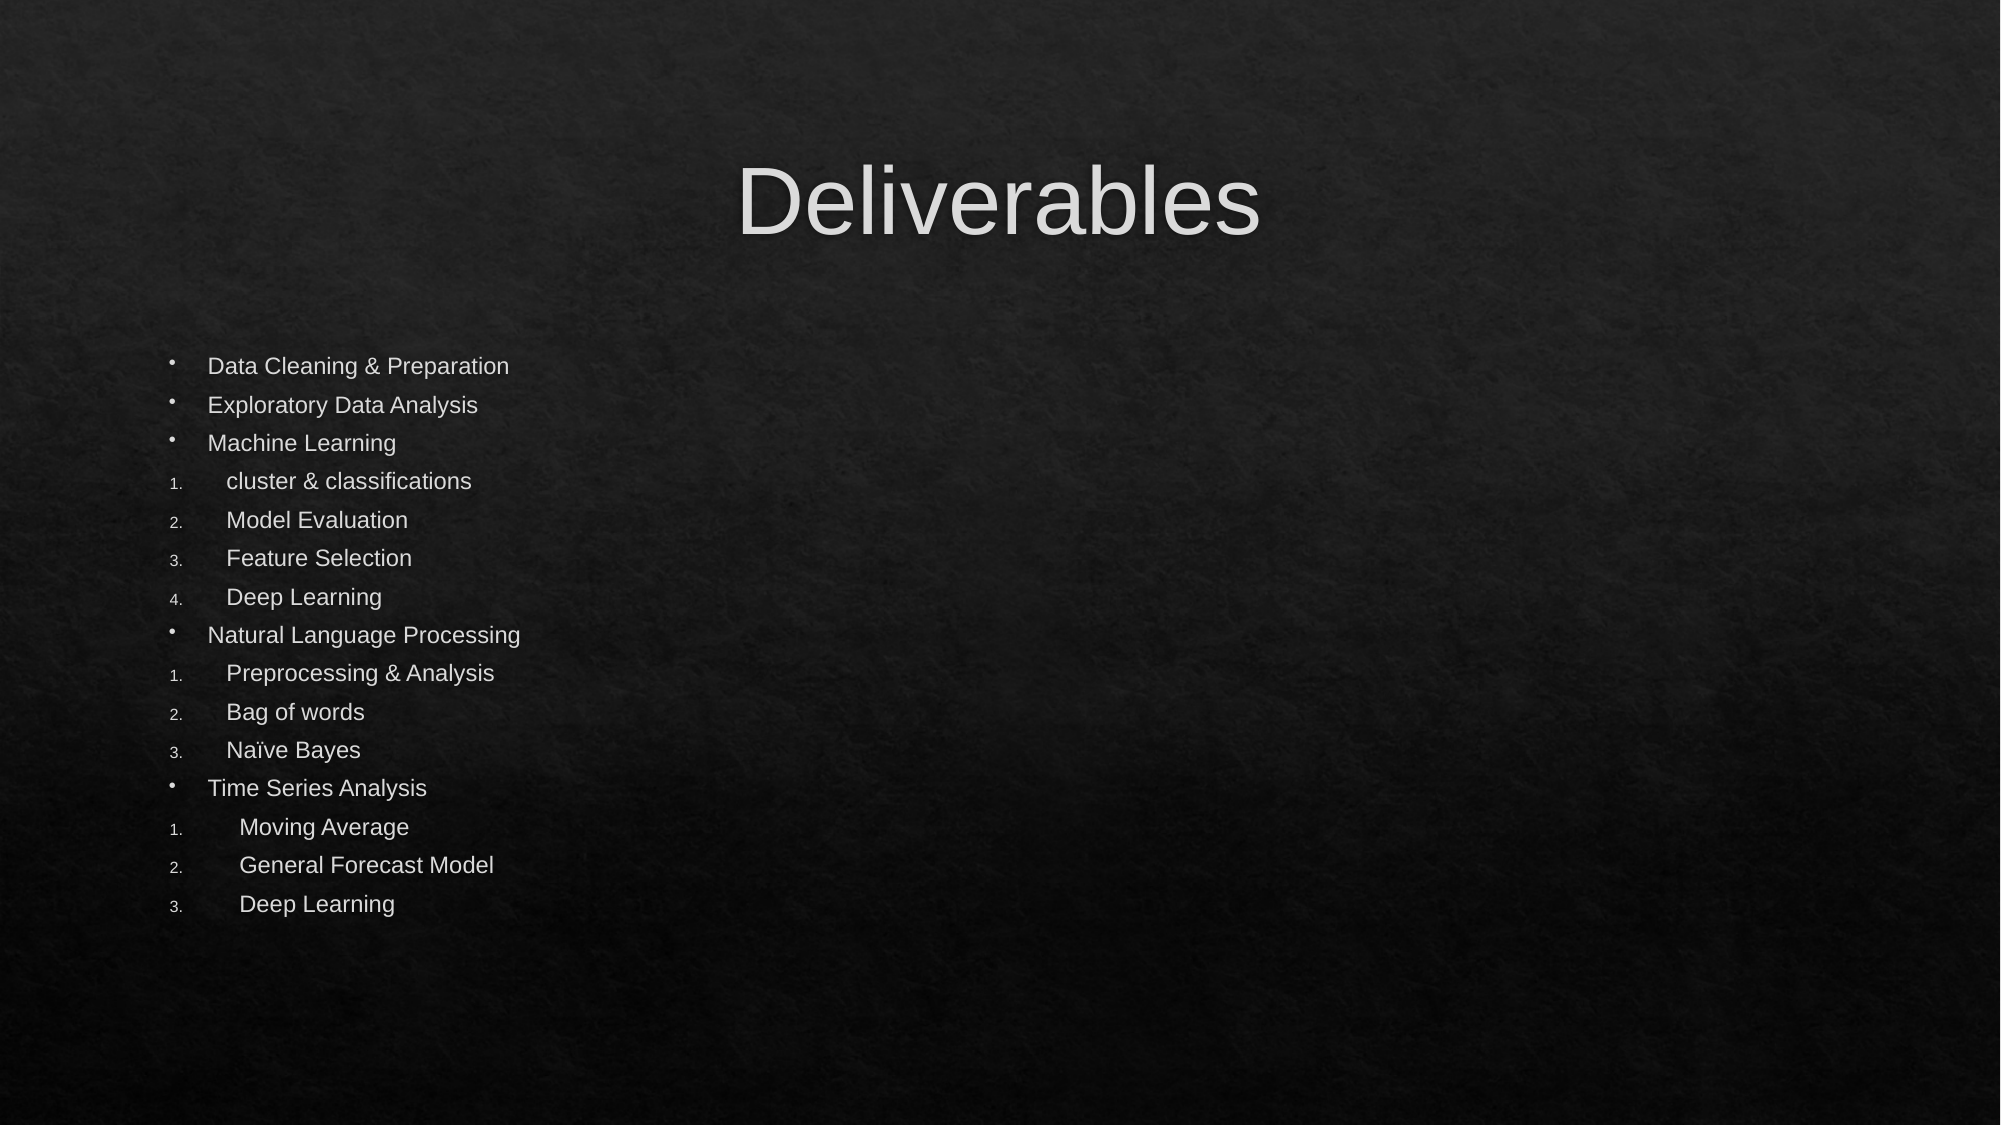

# Deliverables
Data Cleaning & Preparation
Exploratory Data Analysis
Machine Learning
cluster & classifications
Model Evaluation
Feature Selection
Deep Learning
Natural Language Processing
Preprocessing & Analysis
Bag of words
Naïve Bayes
Time Series Analysis
  Moving Average
  General Forecast Model
  Deep Learning